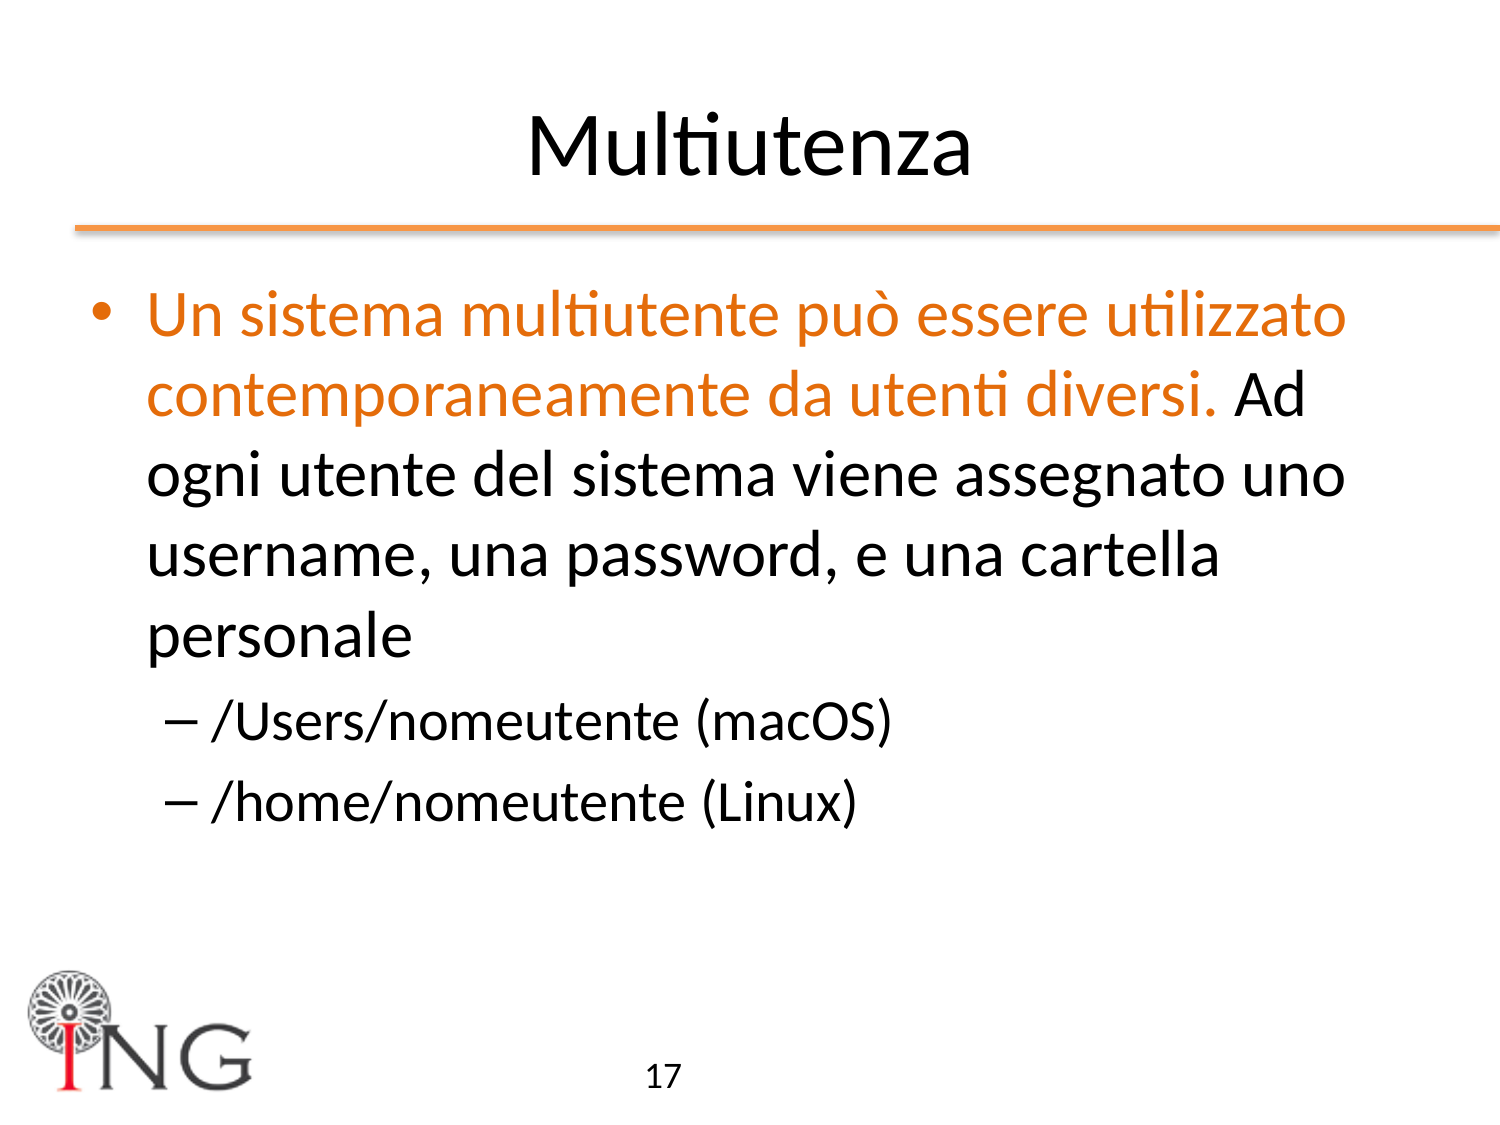

# Multiutenza
Un sistema multiutente può essere utilizzato contemporaneamente da utenti diversi. Ad ogni utente del sistema viene assegnato uno username, una password, e una cartella personale
/Users/nomeutente (macOS)
/home/nomeutente (Linux)
17